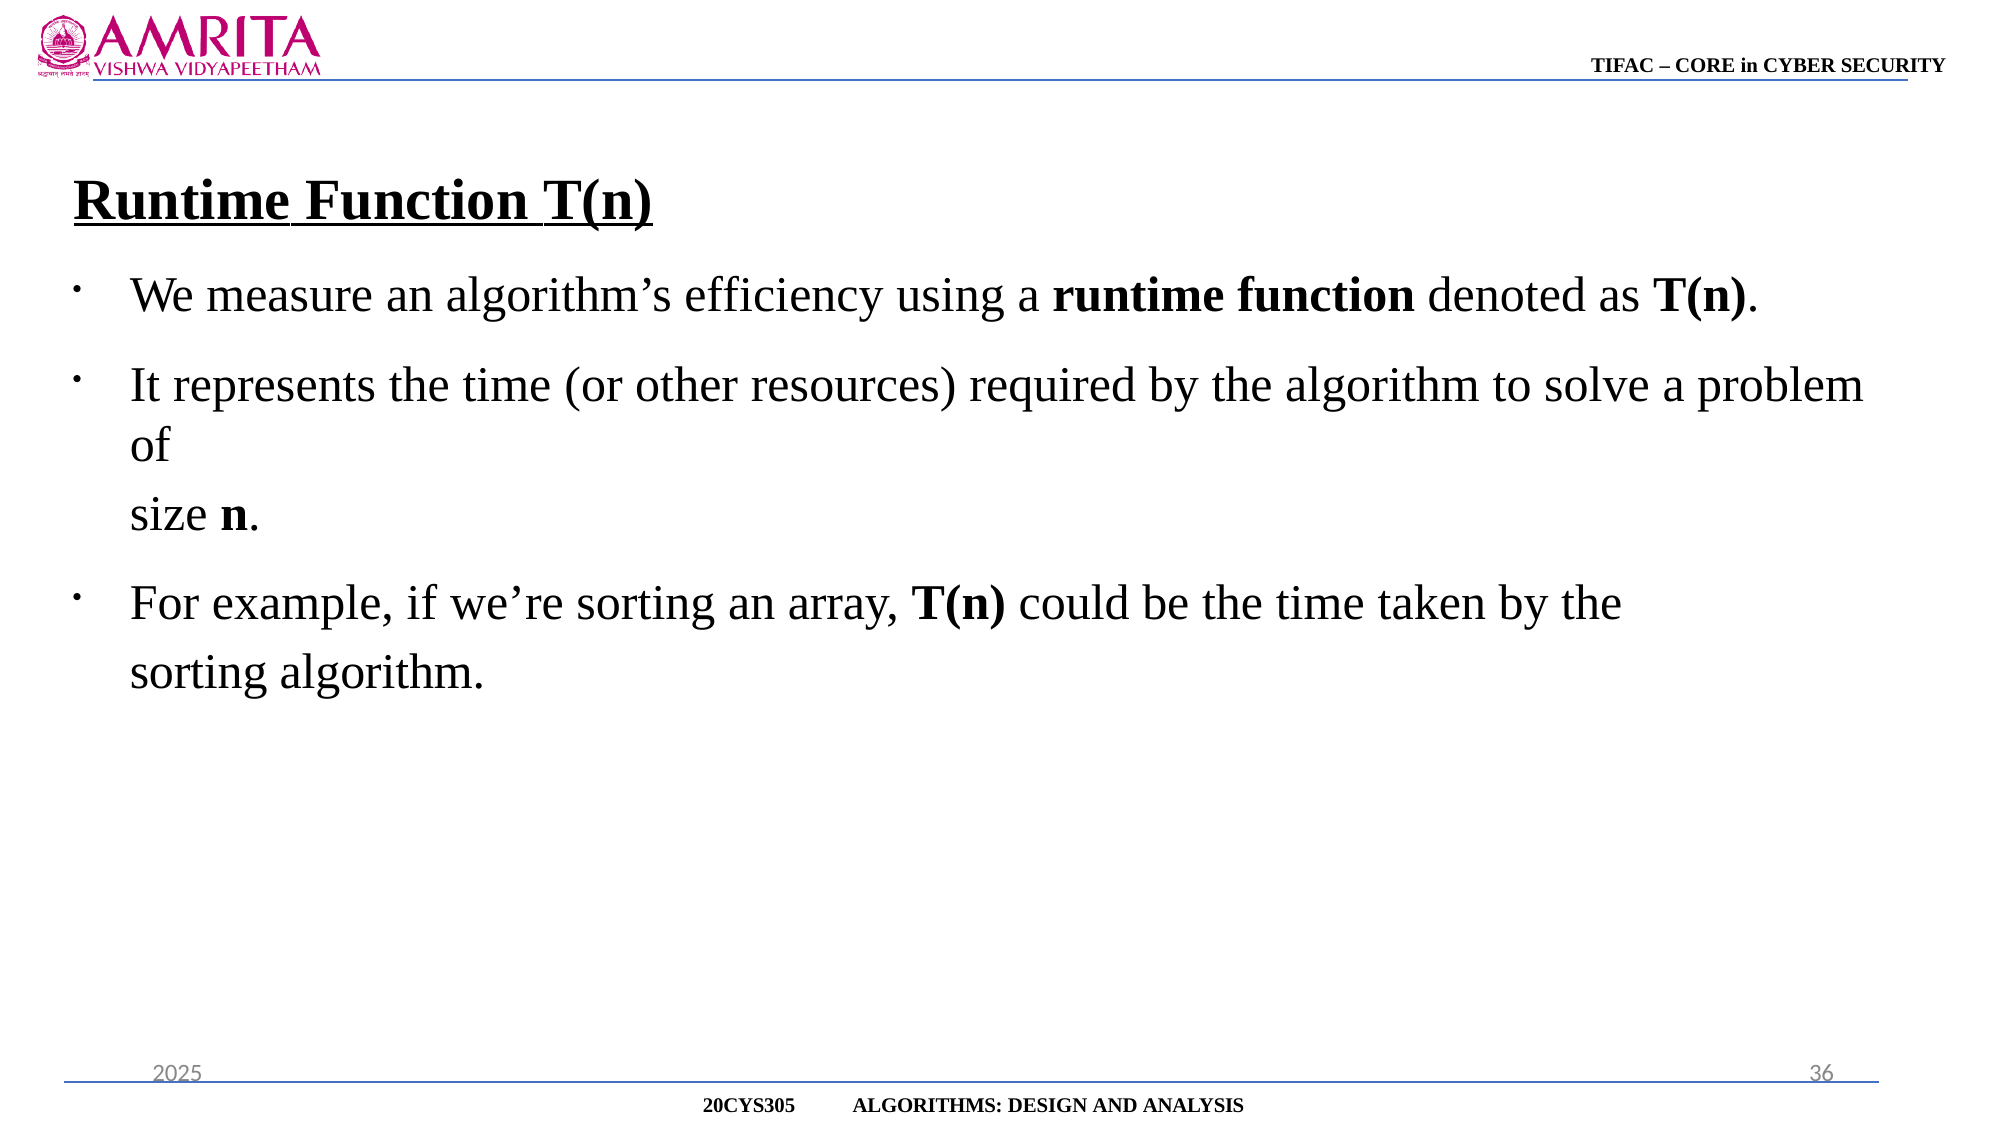

TIFAC – CORE in CYBER SECURITY
# Runtime Function T(n)
We measure an algorithm’s efficiency using a runtime function denoted as T(n).
It represents the time (or other resources) required by the algorithm to solve a problem of
size n.
For example, if we’re sorting an array, T(n) could be the time taken by the sorting algorithm.
2025
36
20CYS305
ALGORITHMS: DESIGN AND ANALYSIS